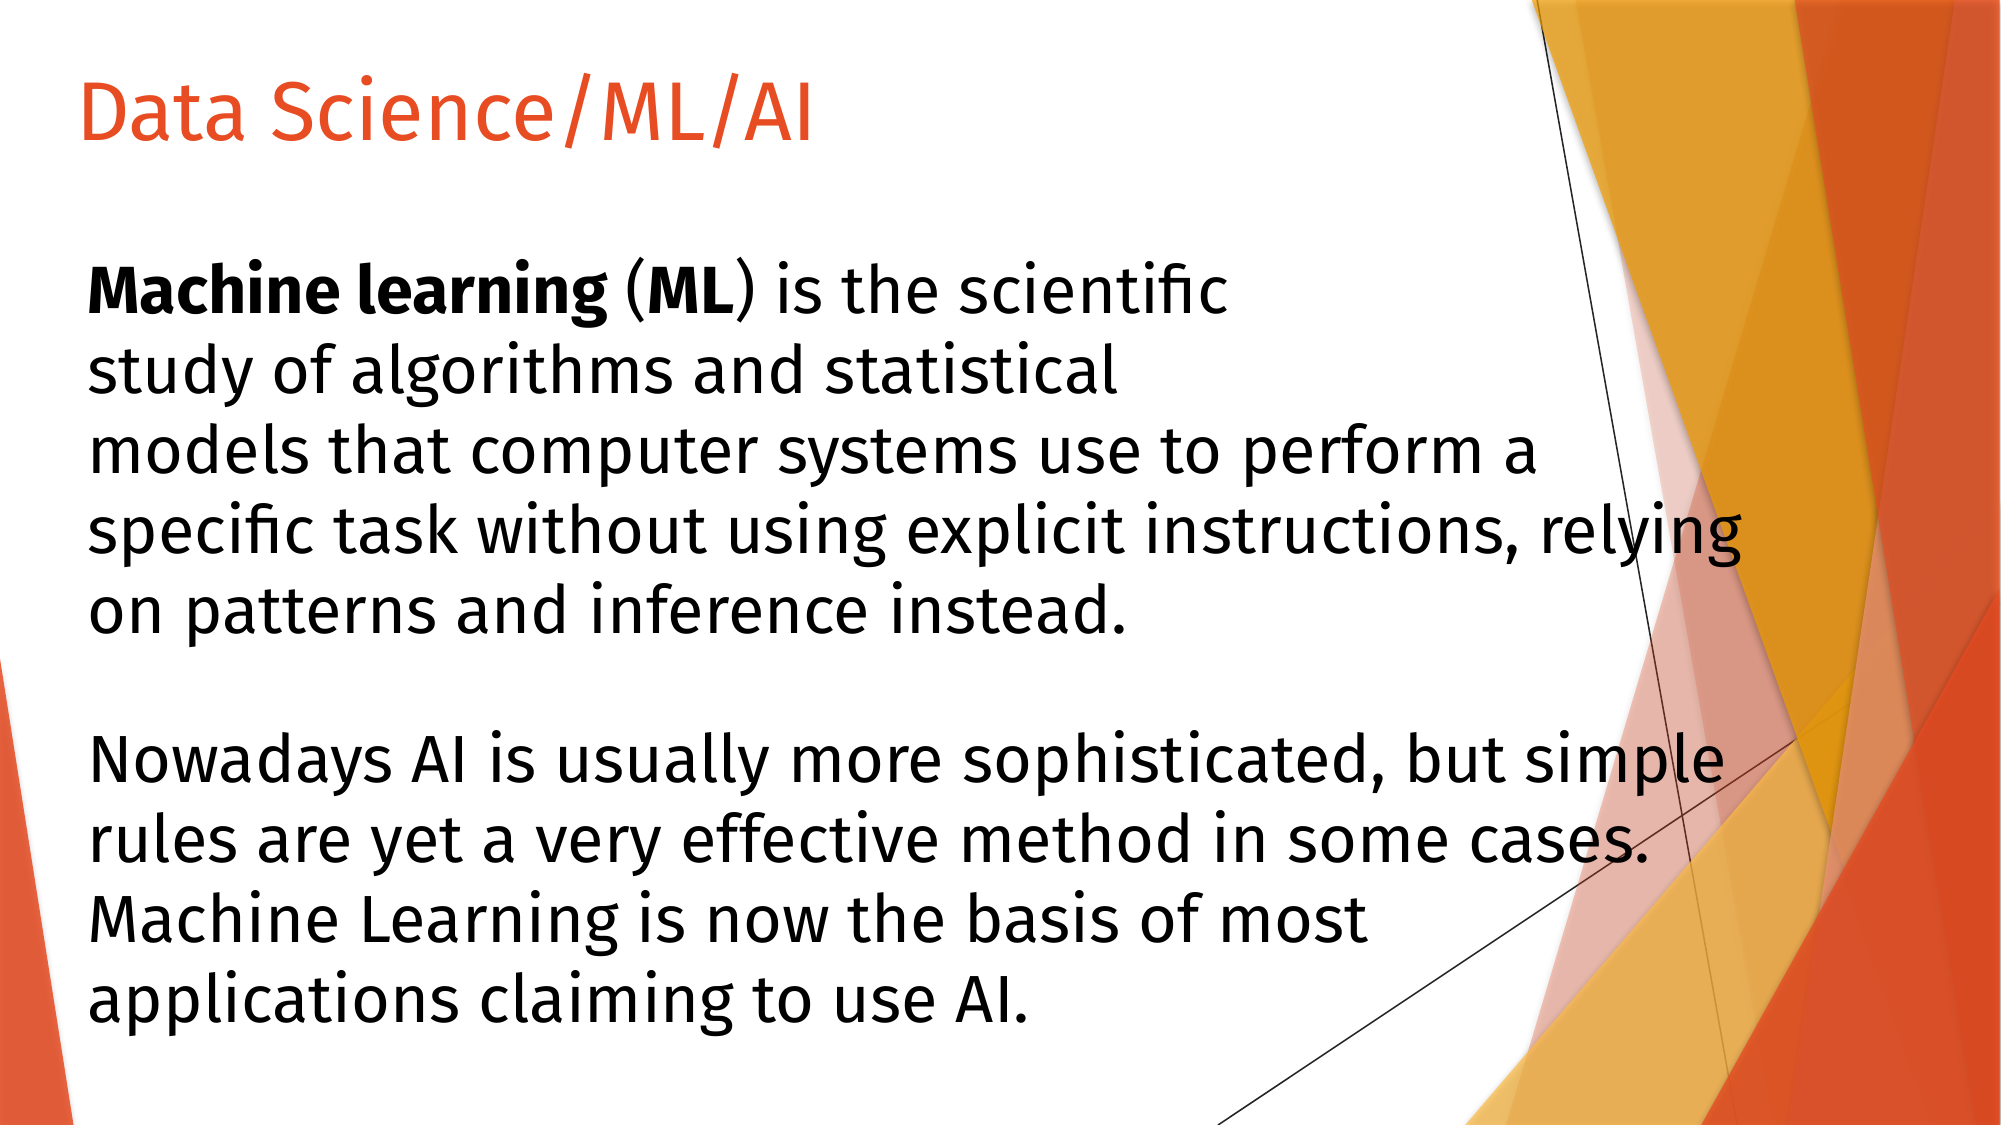

# Data Science/ML/AI
Machine learning (ML) is the scientific study of algorithms and statistical models that computer systems use to perform a specific task without using explicit instructions, relying on patterns and inference instead.
Nowadays AI is usually more sophisticated, but simple rules are yet a very effective method in some cases. Machine Learning is now the basis of most applications claiming to use AI.